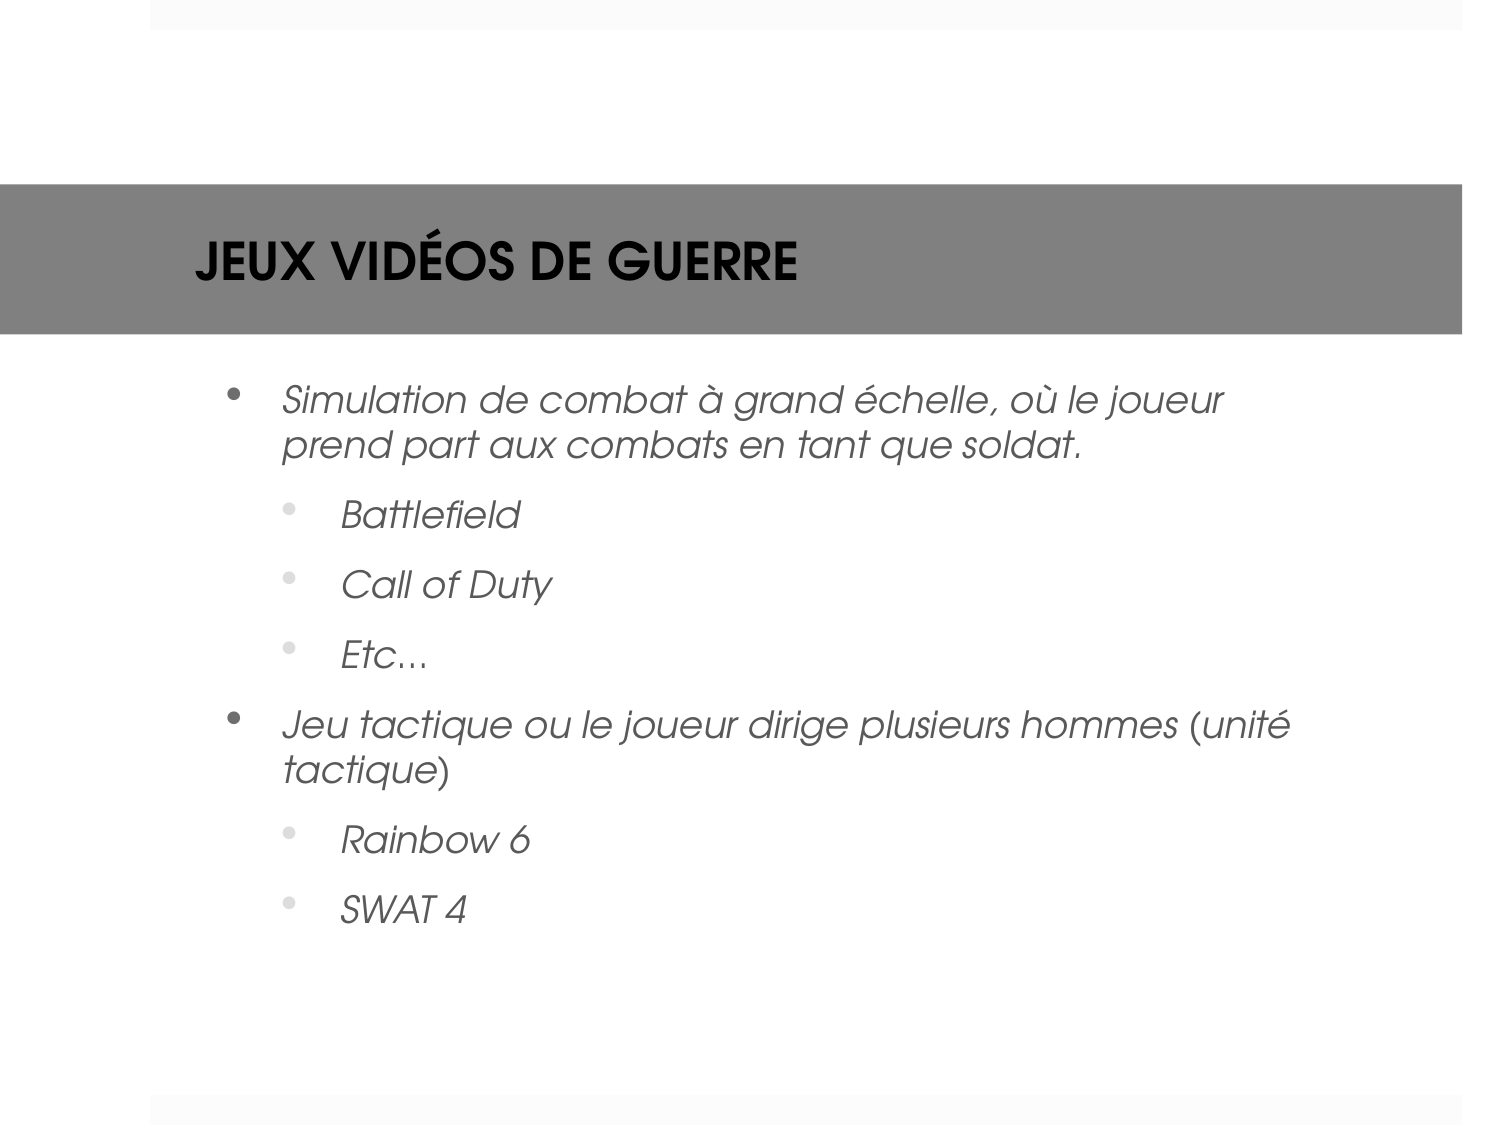

# Jeux vidéos DE GUERRE
Simulation de combat à grand échelle, où le joueur prend part aux combats en tant que soldat.
Battlefield
Call of Duty
Etc…
Jeu tactique ou le joueur dirige plusieurs hommes (unité tactique)
Rainbow 6
SWAT 4